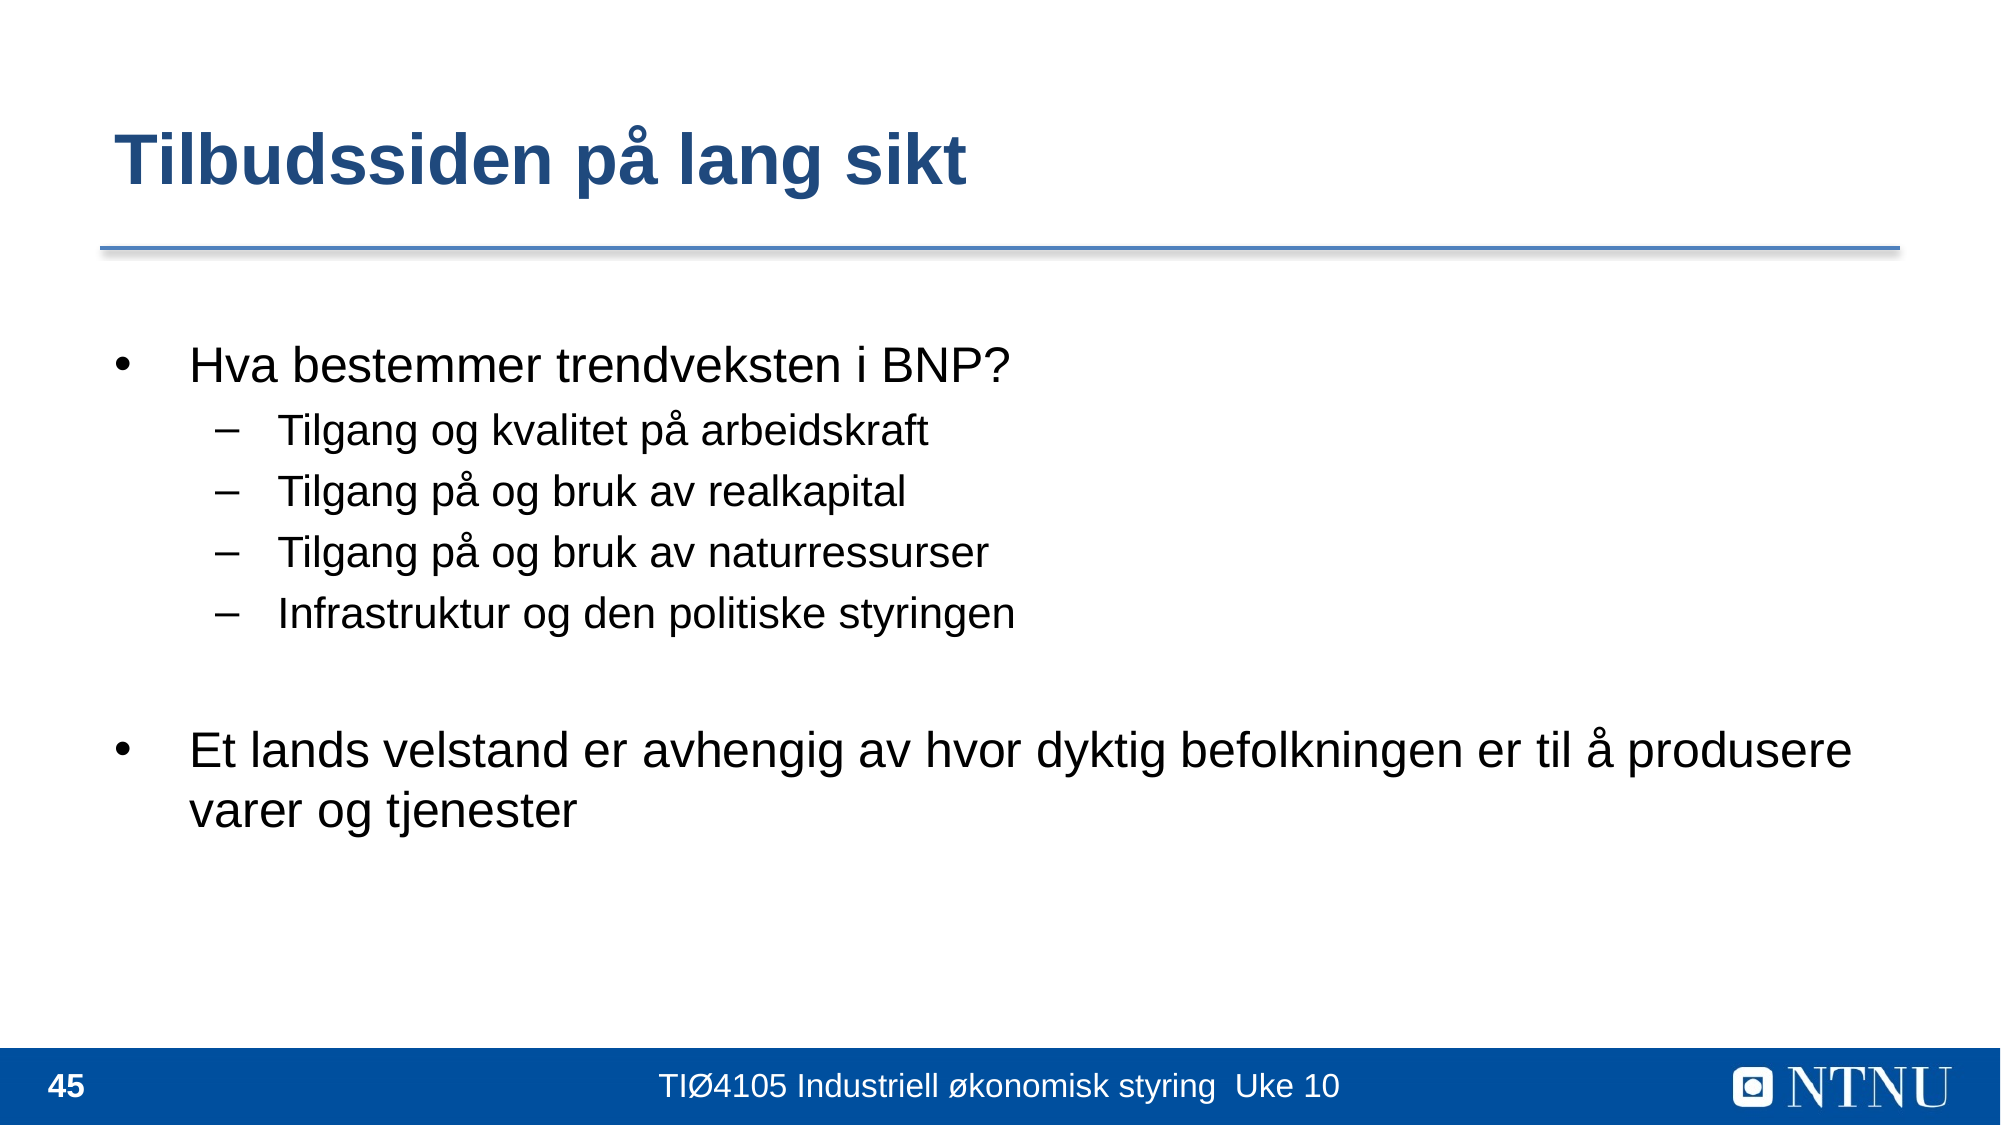

# Tilbudssiden på lang sikt

Hva bestemmer trendveksten i BNP?
Tilgang og kvalitet på arbeidskraft
Tilgang på og bruk av realkapital
Tilgang på og bruk av naturressurser
Infrastruktur og den politiske styringen

Et lands velstand er avhengig av hvor dyktig befolkningen er til å produsere varer og tjenester

45
TIØ4105 Industriell økonomisk styring  Uke 10